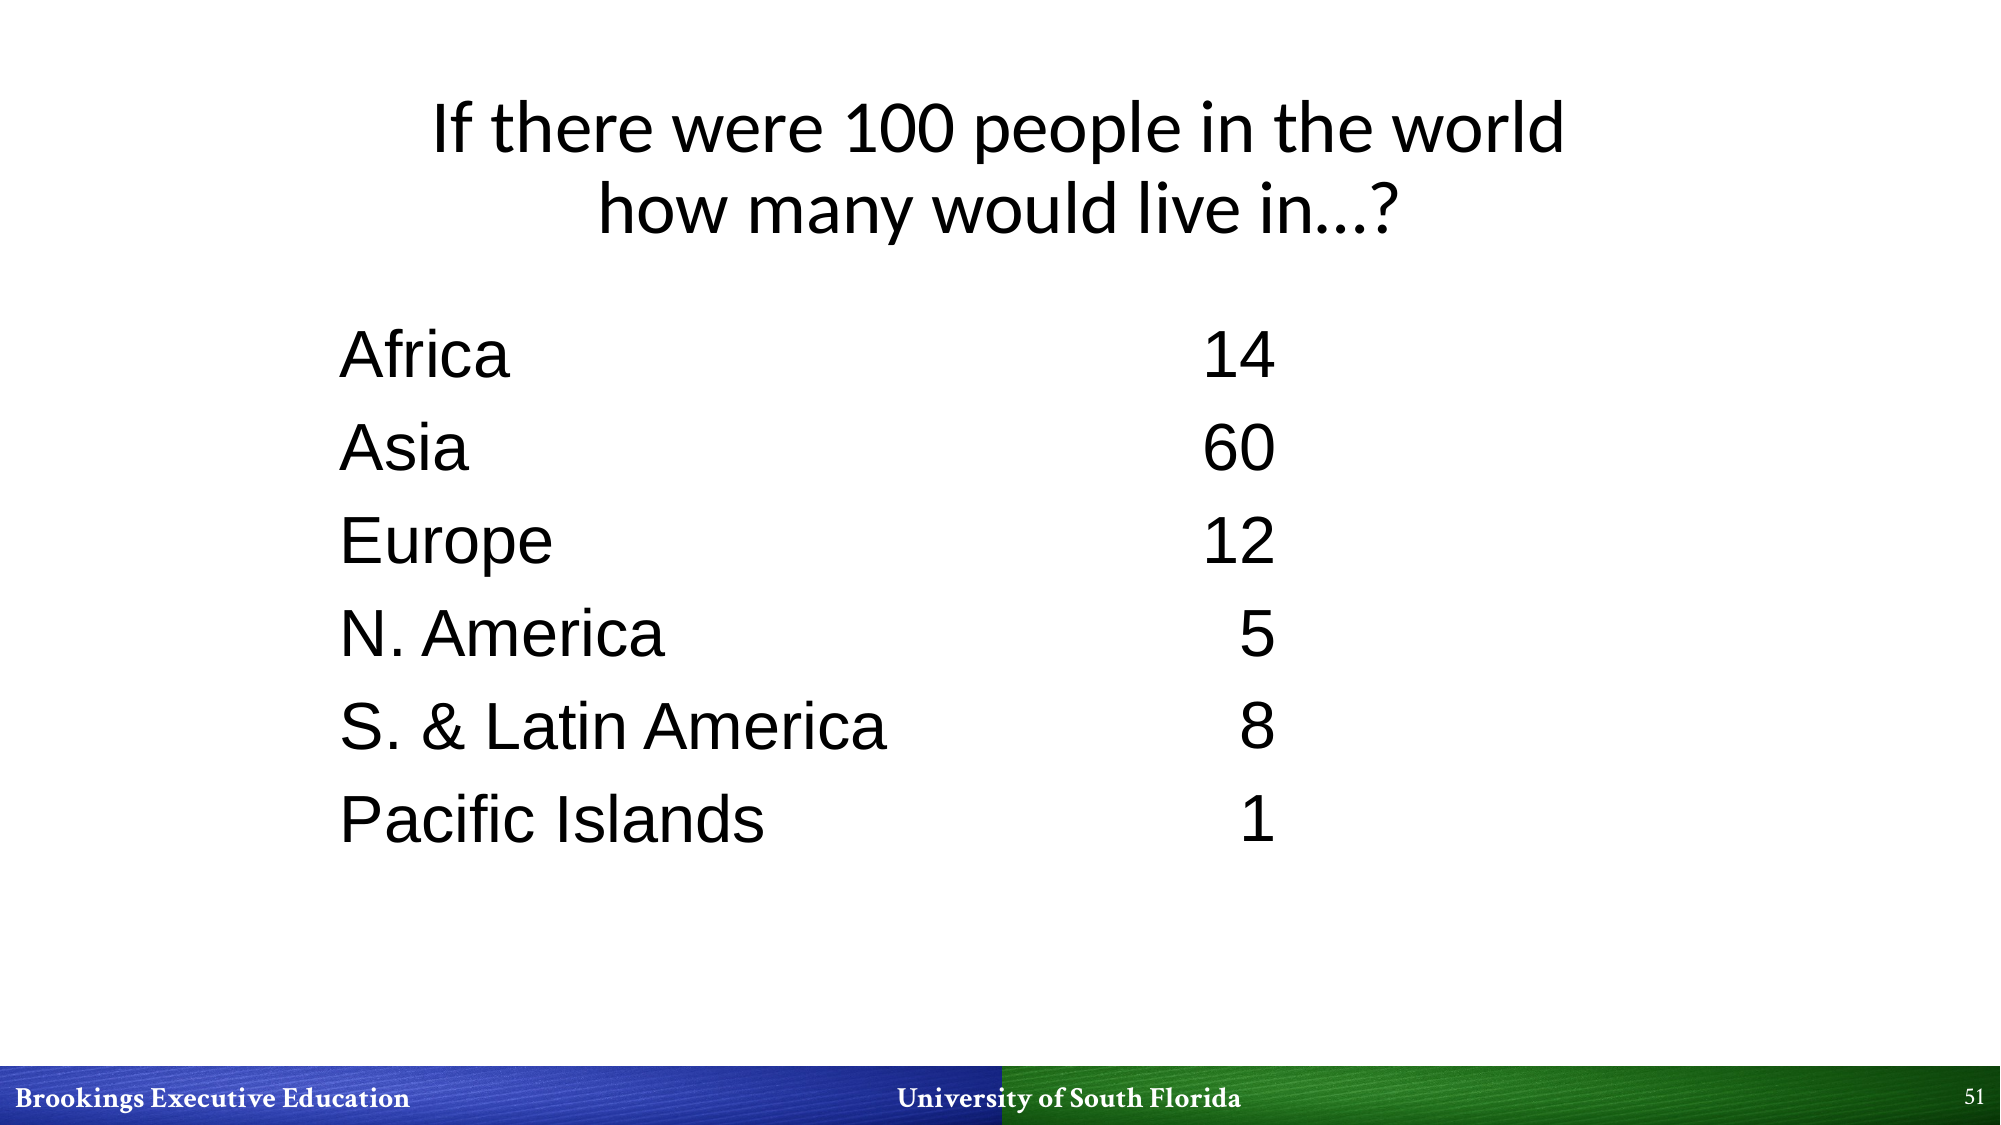

# If there were 100 people in the world how many would live in…?

14
60
12
  5
  8
  1
Africa
Asia
Europe
N. America
S. & Latin America
Pacific Islands
51
Brookings Executive Education                              		                University of South Florida